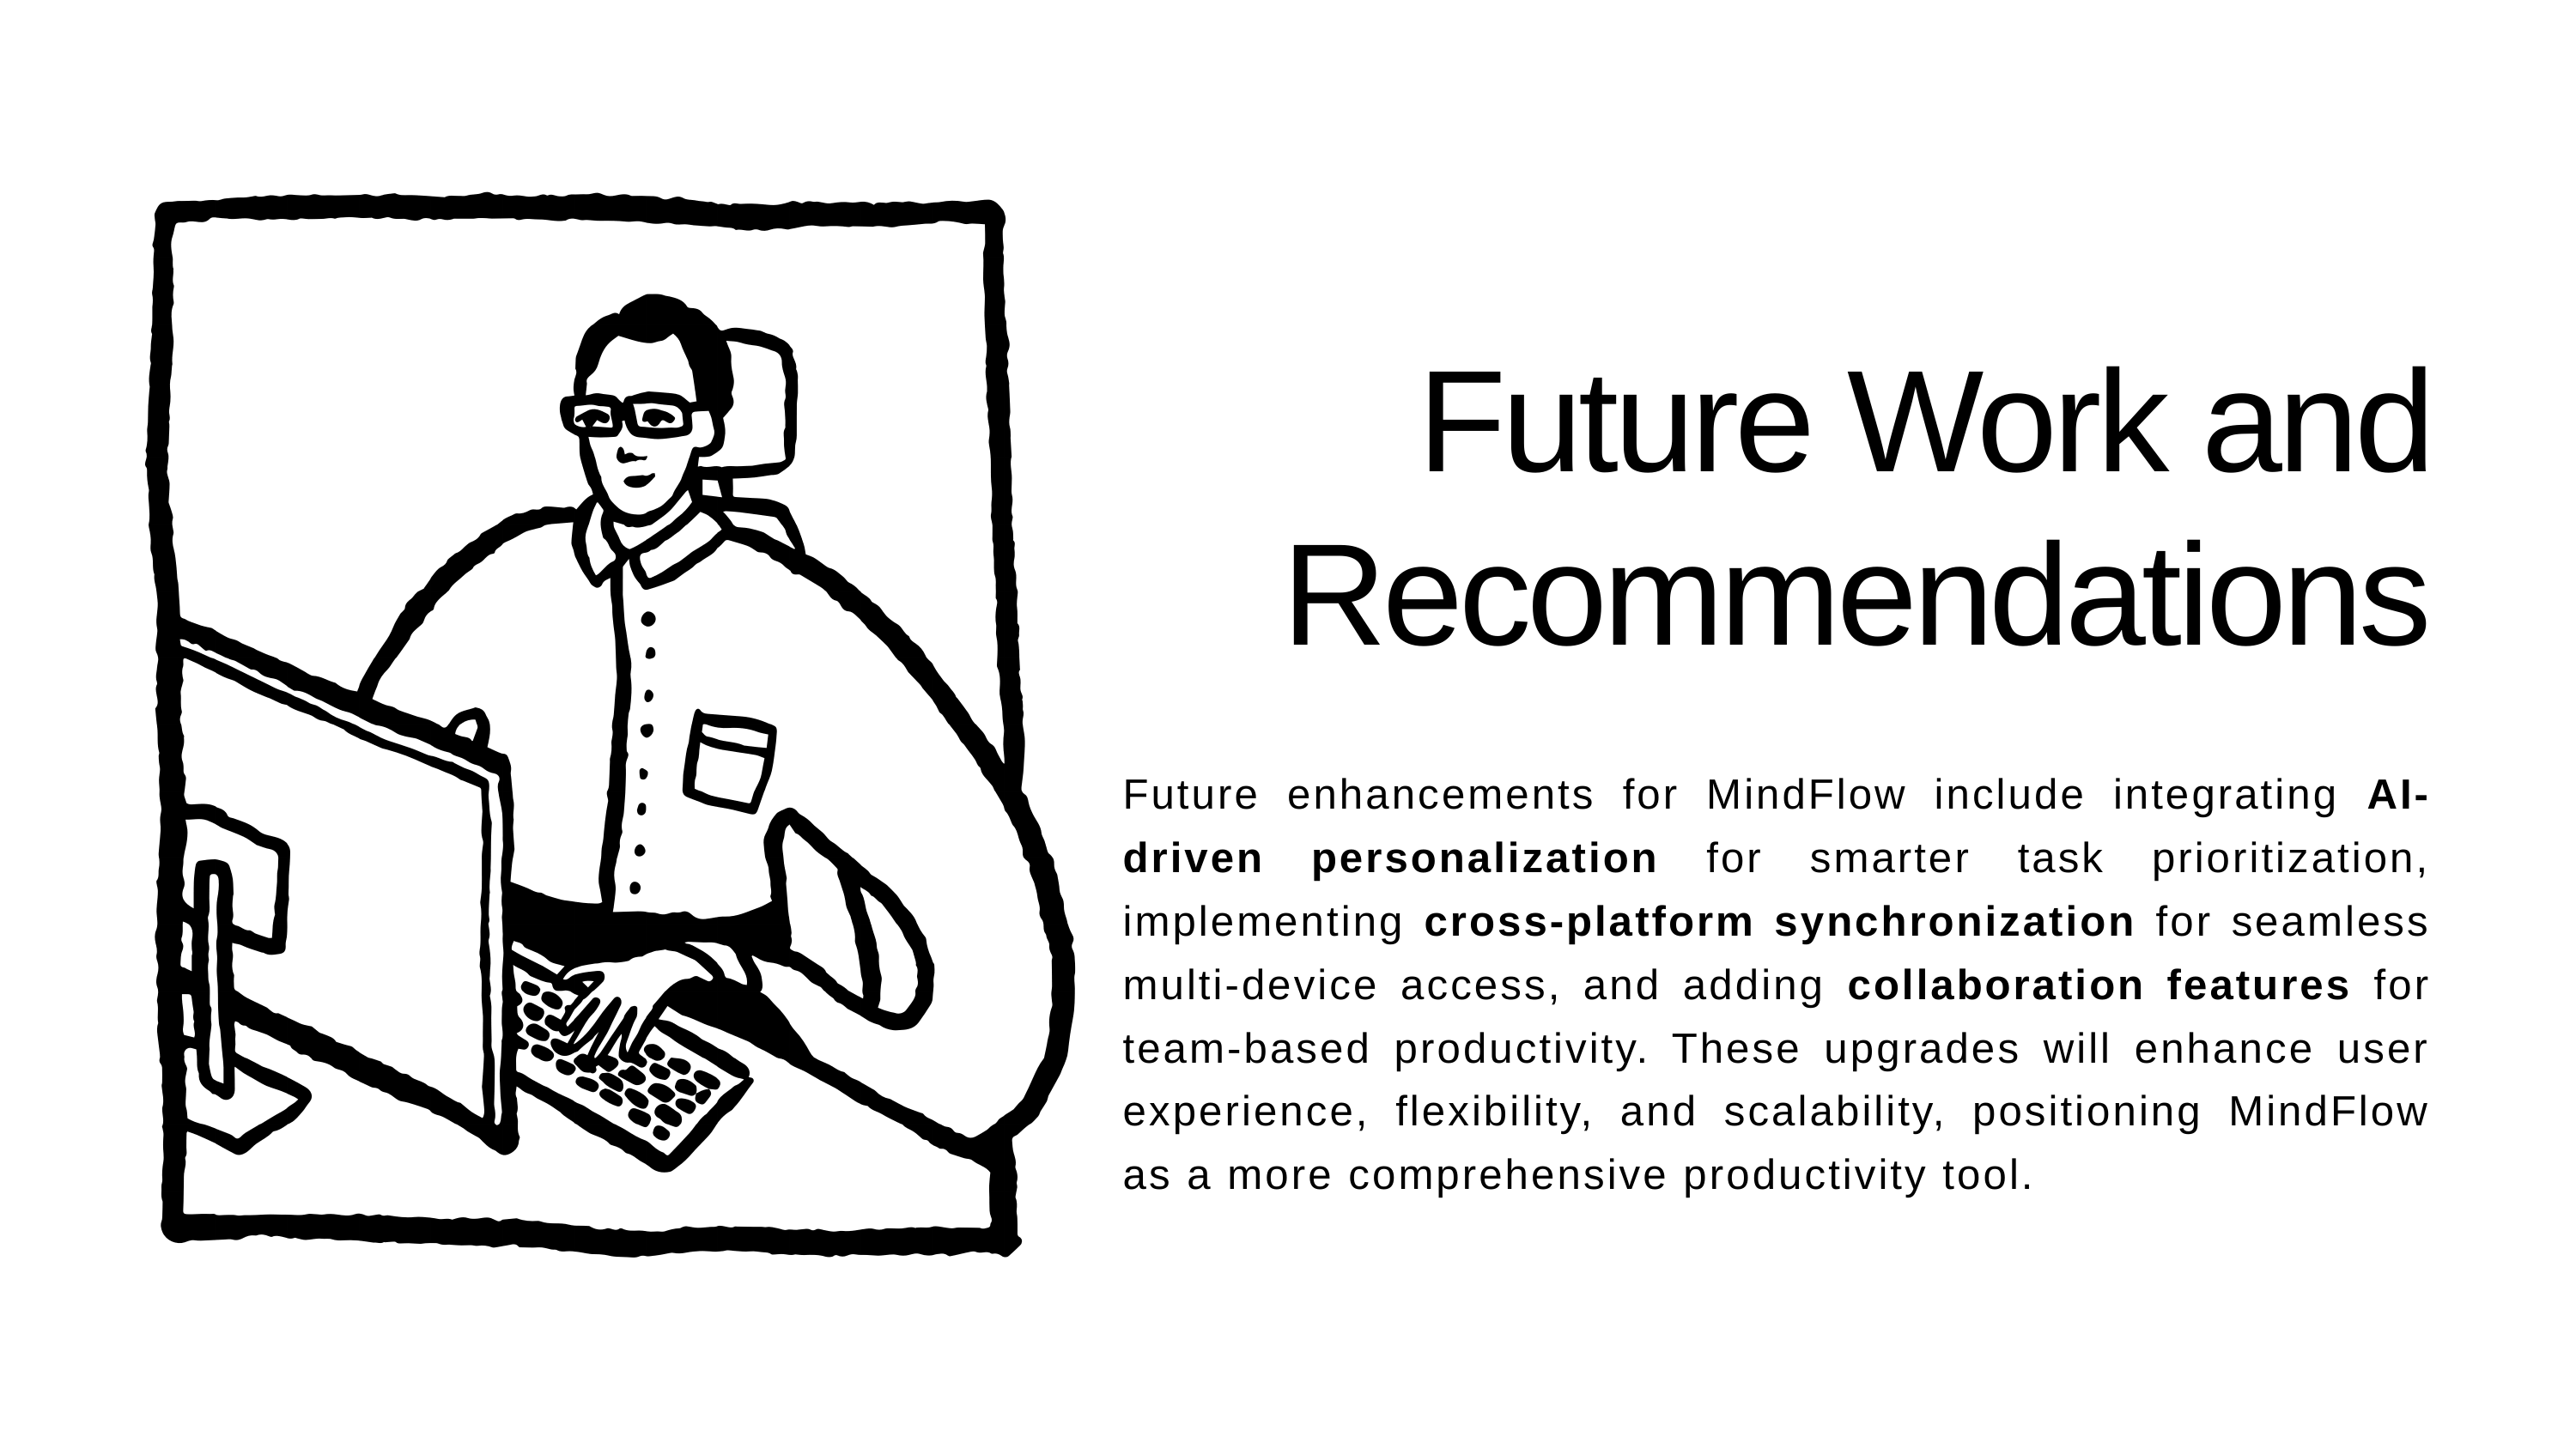

Future Work and Recommendations
Future enhancements for MindFlow include integrating AI-driven personalization for smarter task prioritization, implementing cross-platform synchronization for seamless multi-device access, and adding collaboration features for team-based productivity. These upgrades will enhance user experience, flexibility, and scalability, positioning MindFlow as a more comprehensive productivity tool.